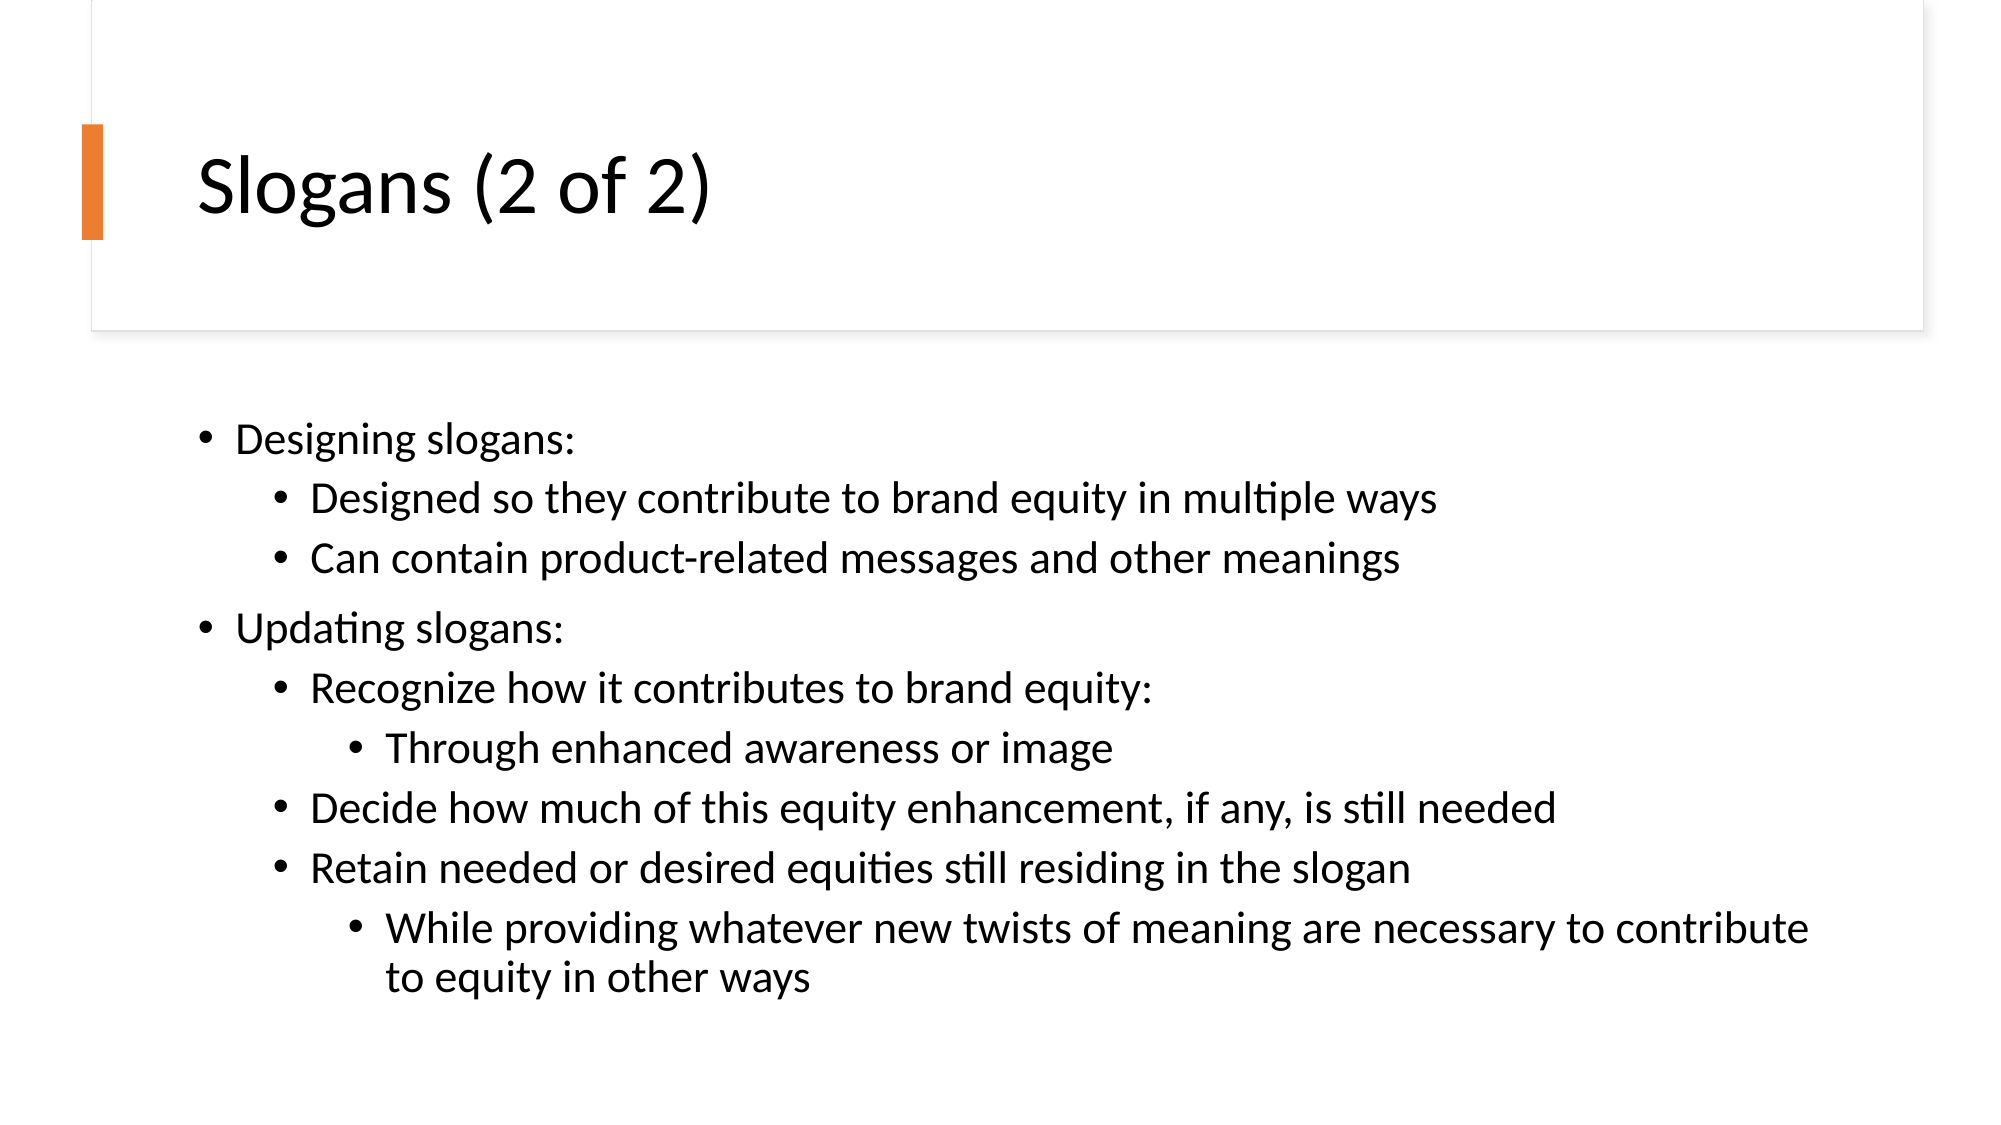

# Slogans (2 of 2)

Designing slogans:
Designed so they contribute to brand equity in multiple ways
Can contain product-related messages and other meanings
Updating slogans:
Recognize how it contributes to brand equity:
Through enhanced awareness or image
Decide how much of this equity enhancement, if any, is still needed
Retain needed or desired equities still residing in the slogan
While providing whatever new twists of meaning are necessary to contribute to equity in other ways